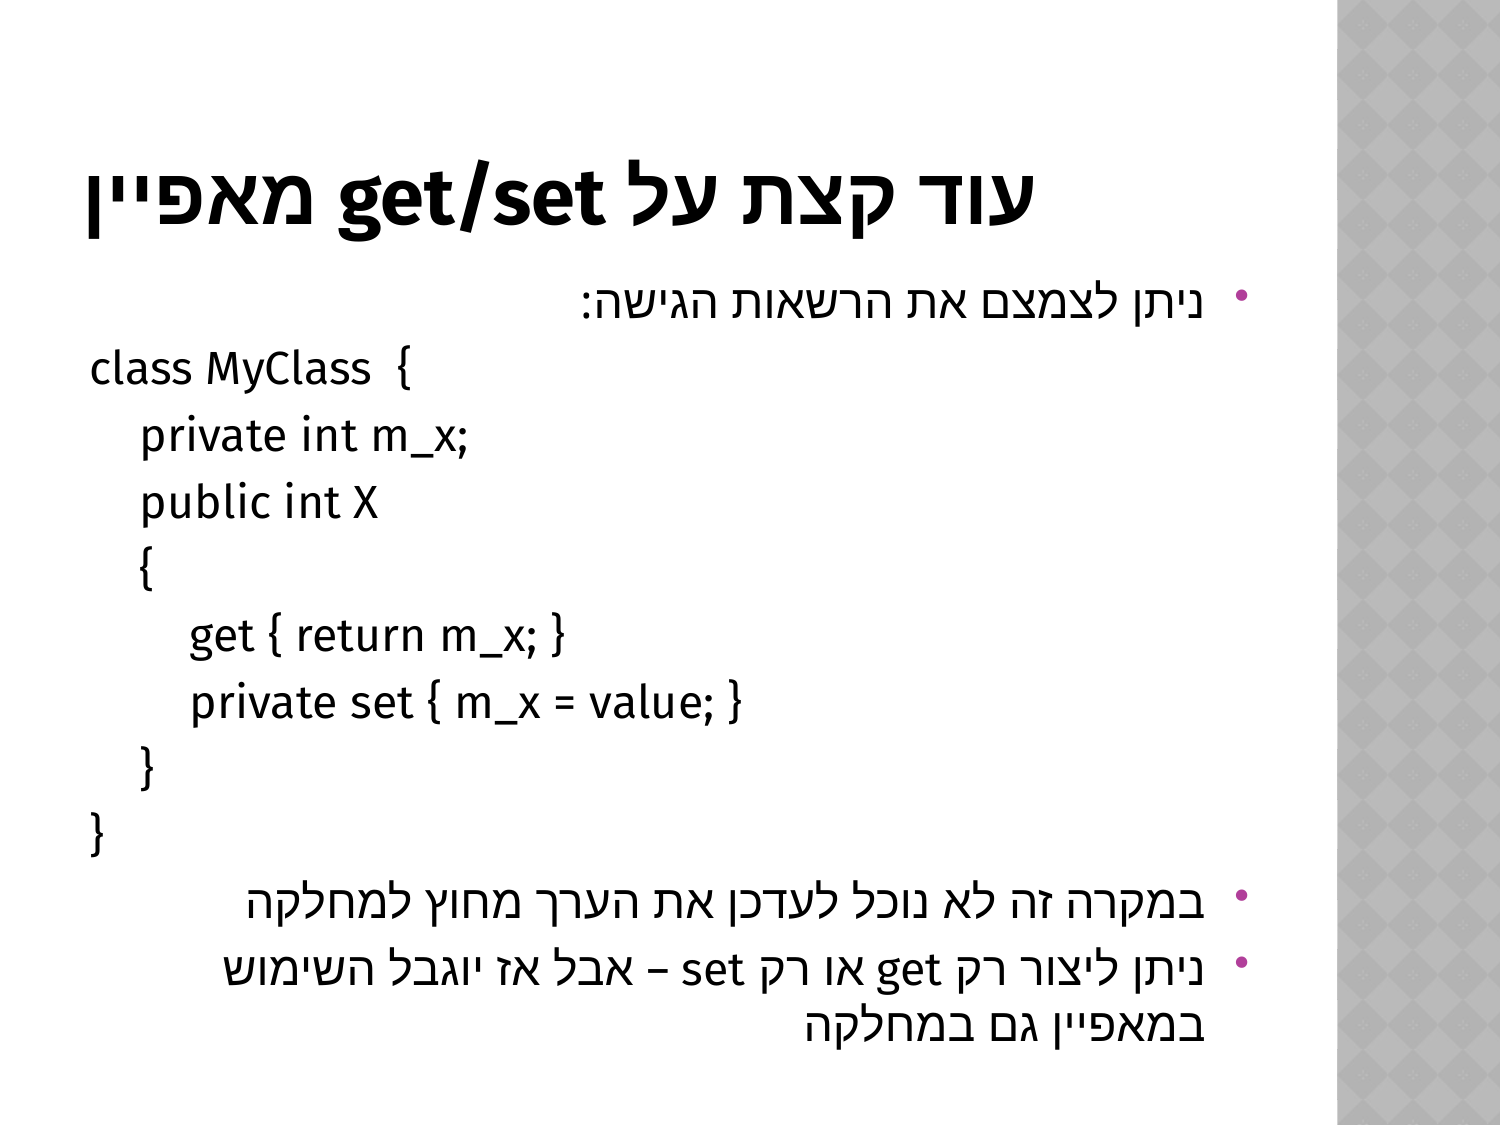

# עוד קצת על get/set מאפיין
ניתן לצמצם את הרשאות הגישה:
class MyClass  {
    private int m_x;
    public int X
    {
        get { return m_x; }
        private set { m_x = value; }
    }
}
במקרה זה לא נוכל לעדכן את הערך מחוץ למחלקה
ניתן ליצור רק get או רק set – אבל אז יוגבל השימוש במאפיין גם במחלקה